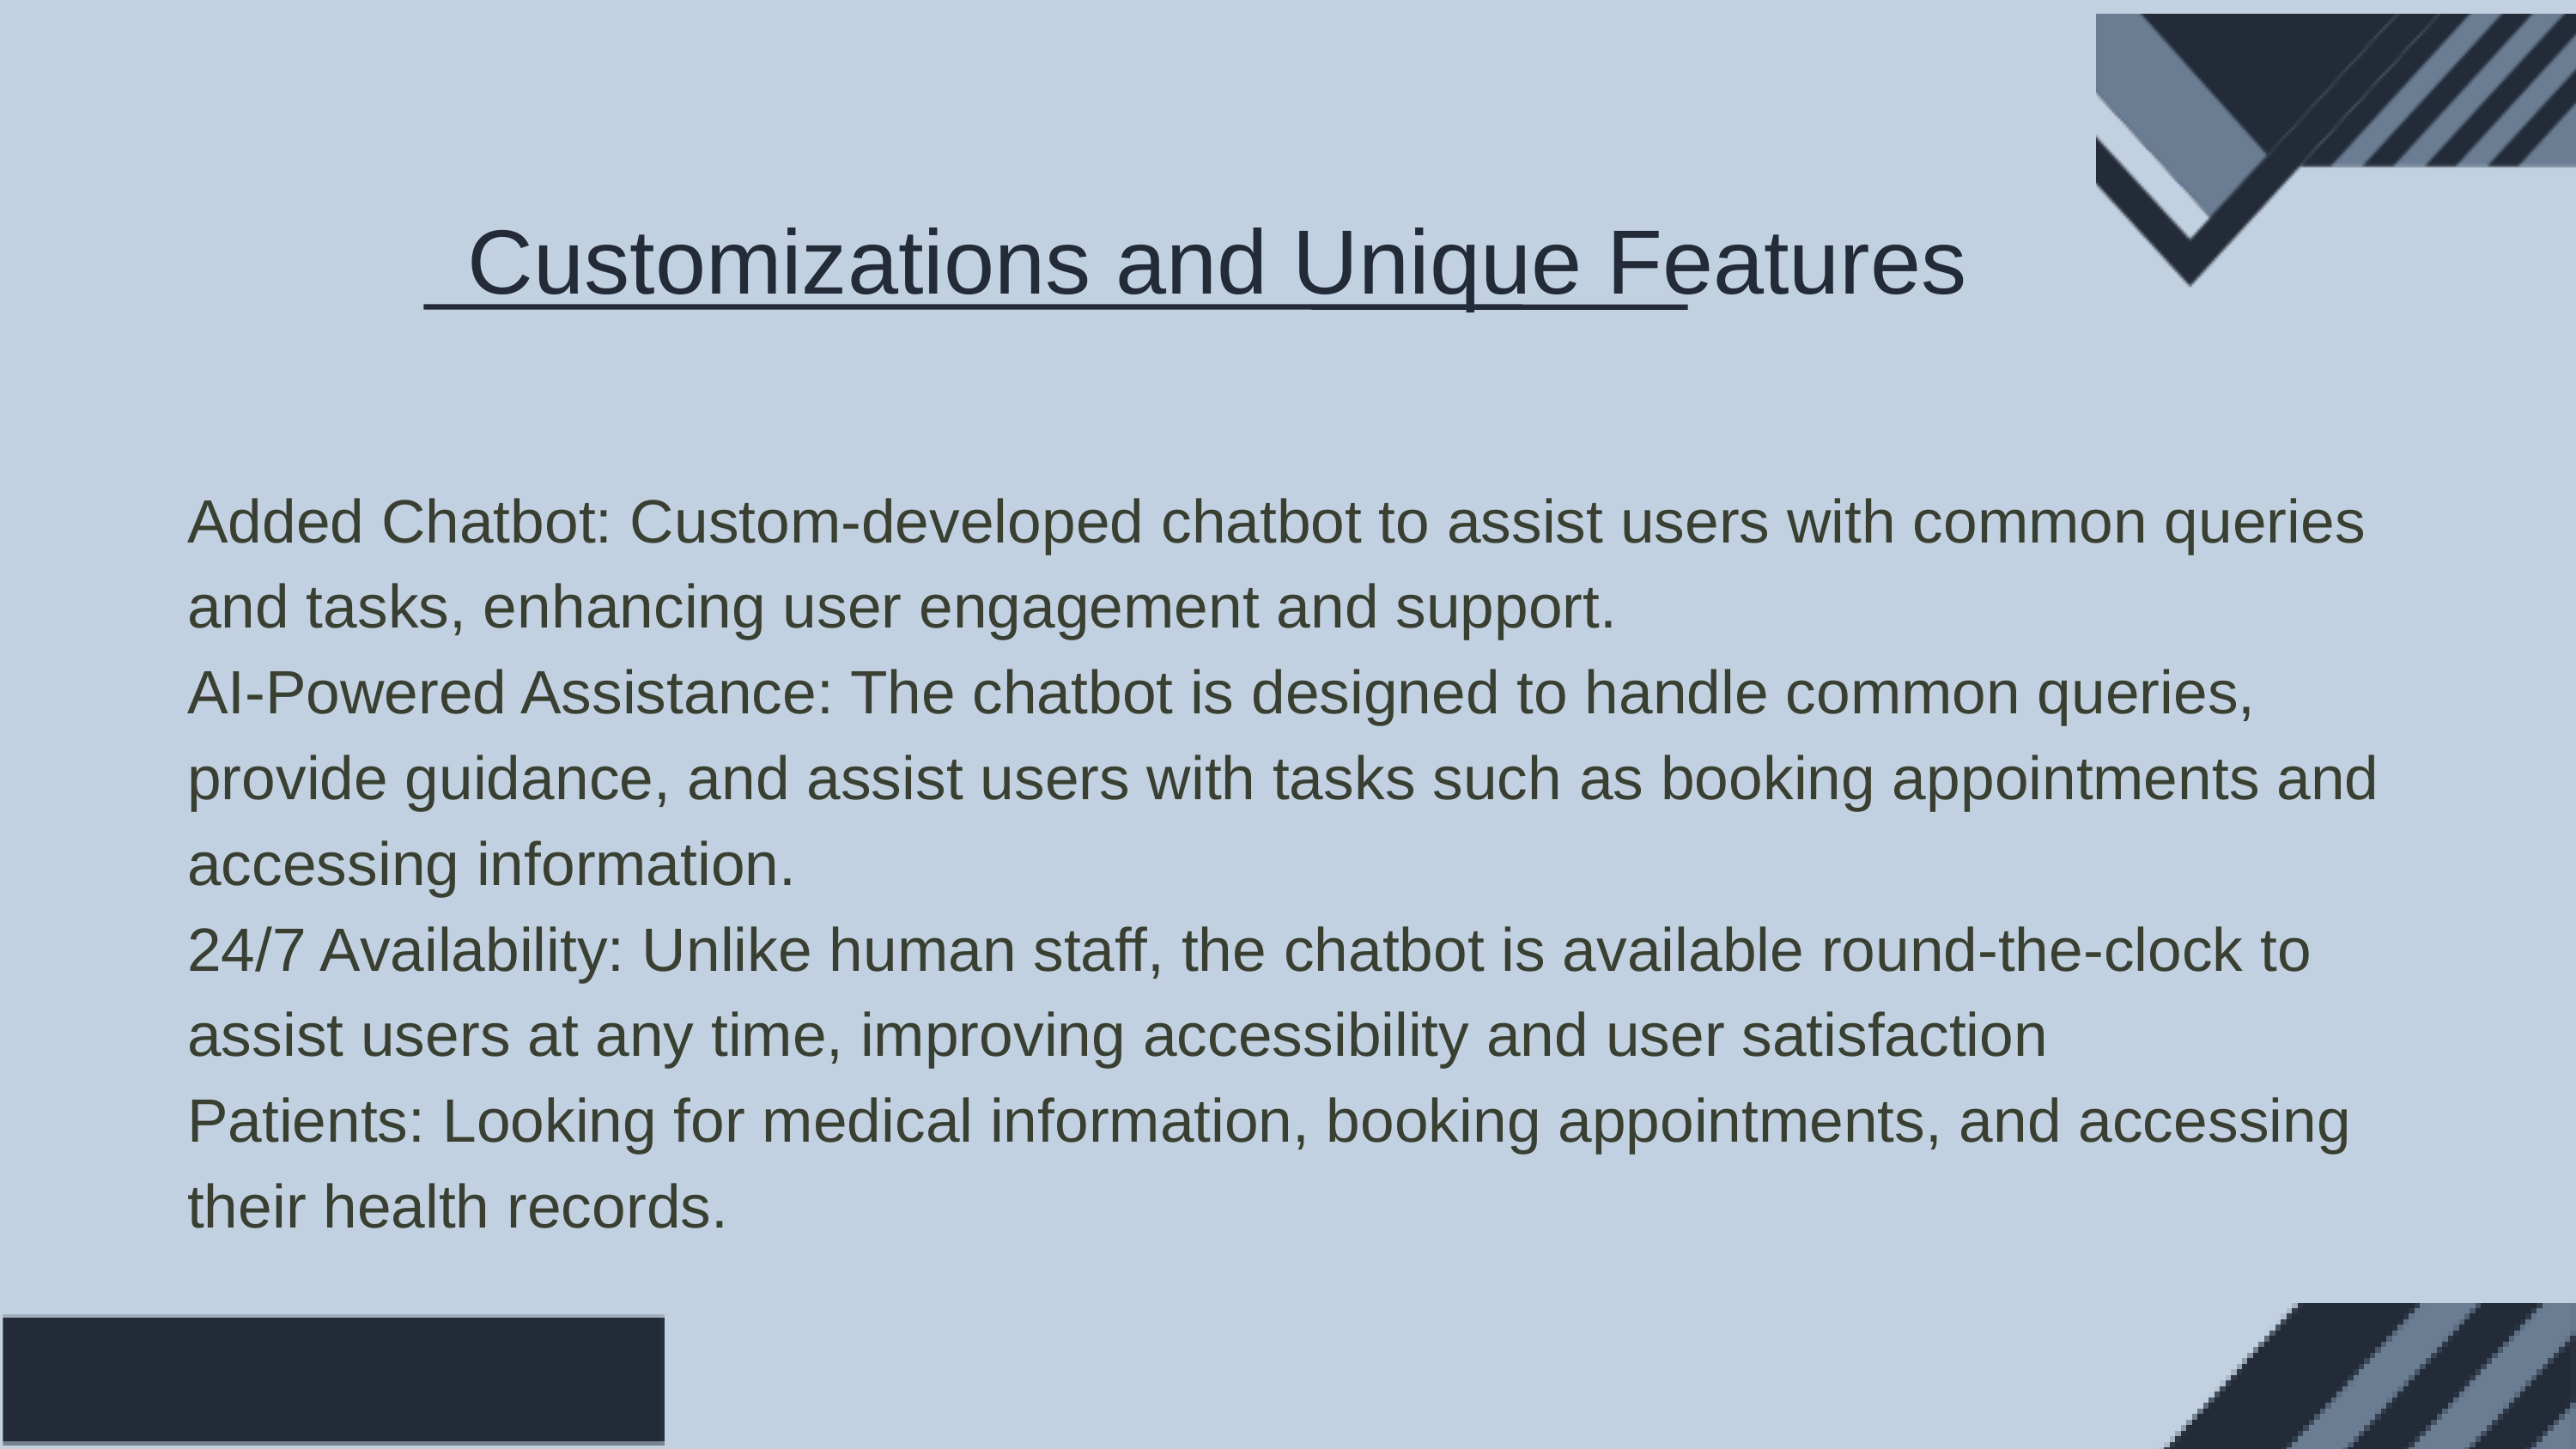

Customizations and Unique Features

Added Chatbot: Custom-developed chatbot to assist users with common queries and tasks, enhancing user engagement and support.
AI-Powered Assistance: The chatbot is designed to handle common queries, provide guidance, and assist users with tasks such as booking appointments and accessing information.
24/7 Availability: Unlike human staff, the chatbot is available round-the-clock to assist users at any time, improving accessibility and user satisfaction
Patients: Looking for medical information, booking appointments, and accessing their health records.